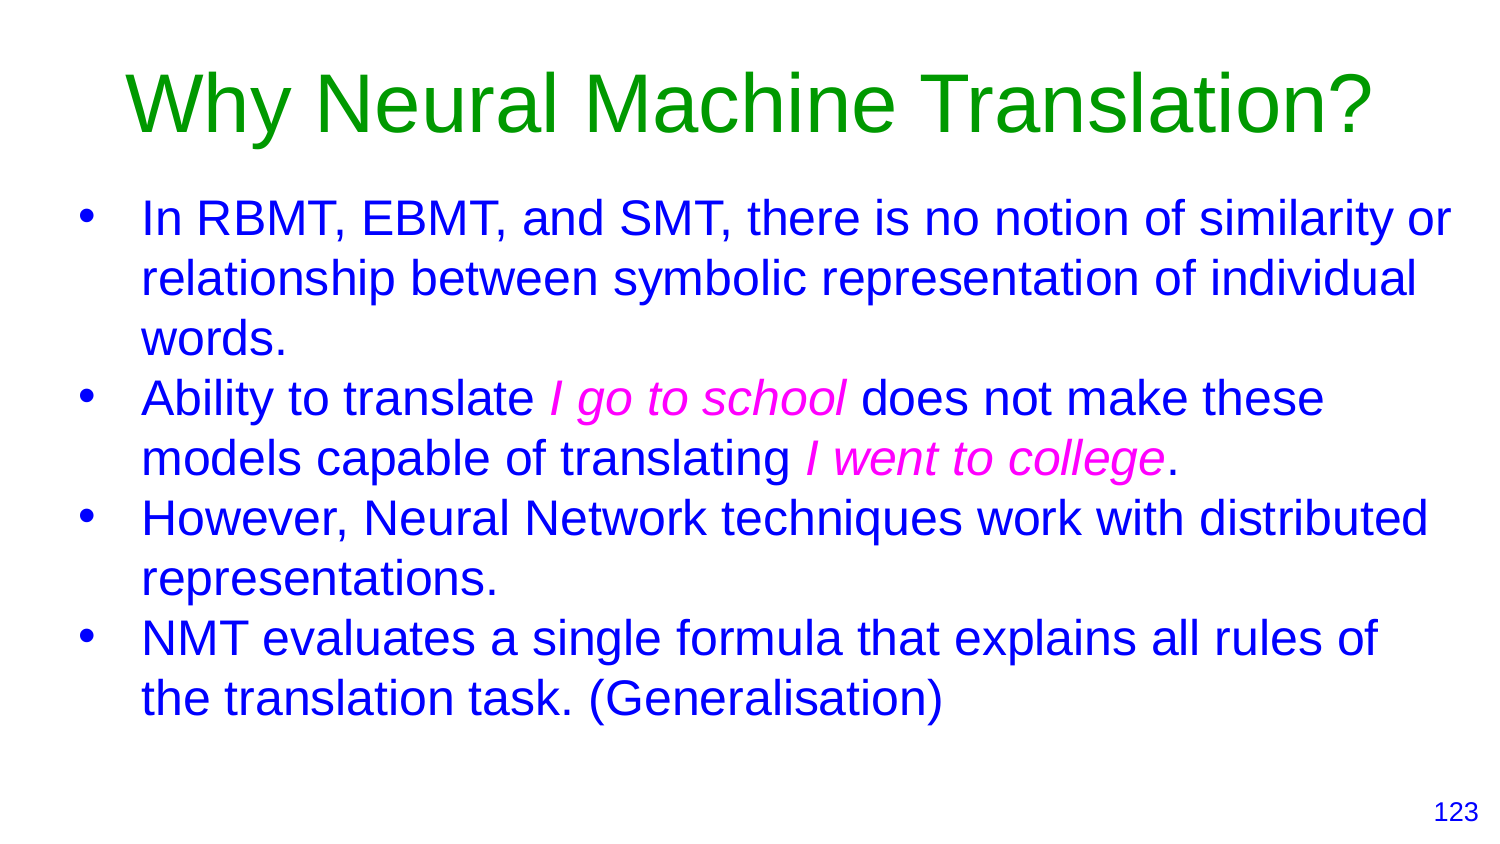

# Why Neural Machine Translation?
In RBMT, EBMT, and SMT, there is no notion of similarity or relationship between symbolic representation of individual words.
Ability to translate I go to school does not make these models capable of translating I went to college.
However, Neural Network techniques work with distributed representations.
NMT evaluates a single formula that explains all rules of the translation task. (Generalisation)
123